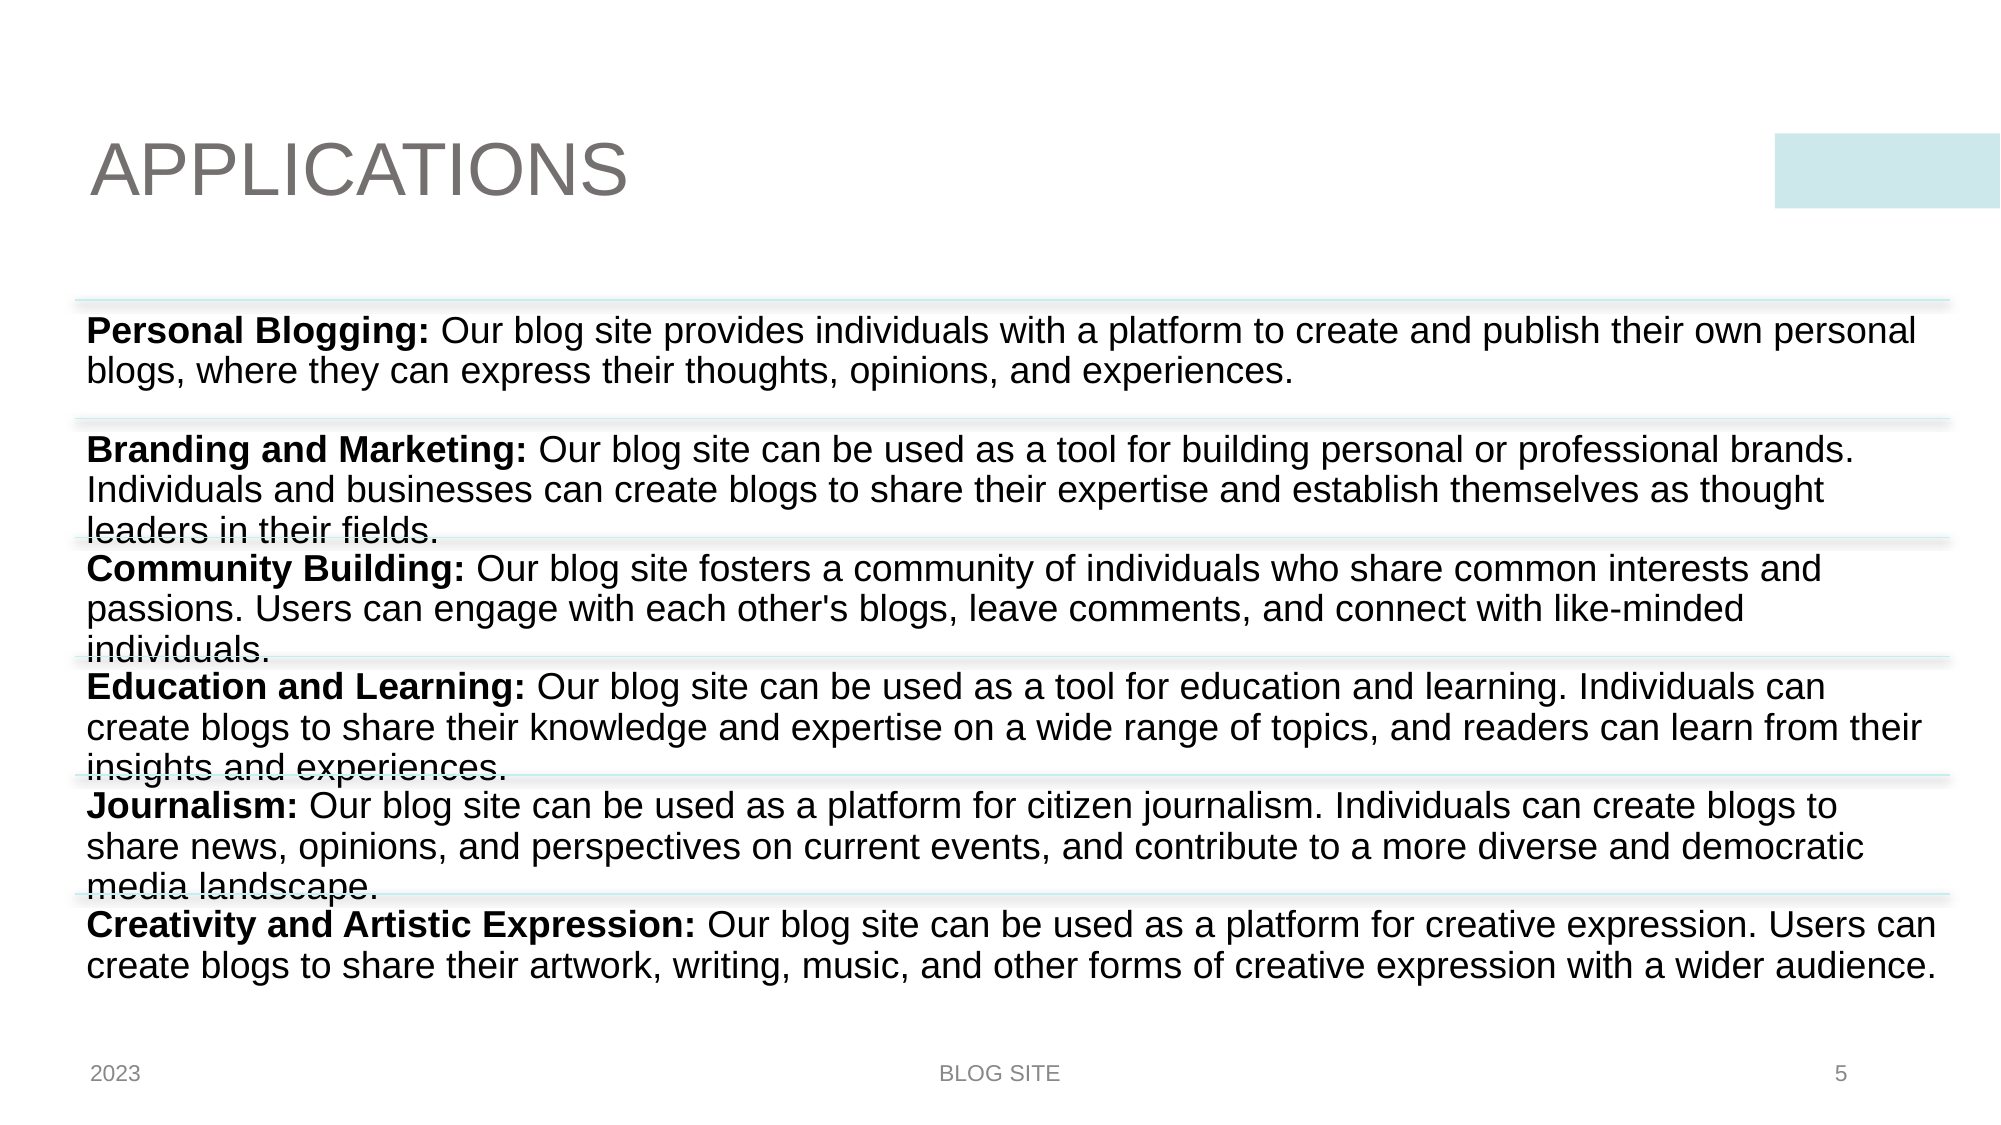

# APPLICATIONS

Personal Blogging: Our blog site provides individuals with a platform to create and publish their own personal blogs, where they can express their thoughts, opinions, and experiences.

Branding and Marketing: Our blog site can be used as a tool for building personal or professional brands. Individuals and businesses can create blogs to share their expertise and establish themselves as thought leaders in their fields.

Community Building: Our blog site fosters a community of individuals who share common interests and passions. Users can engage with each other's blogs, leave comments, and connect with like-minded individuals.

Education and Learning: Our blog site can be used as a tool for education and learning. Individuals can create blogs to share their knowledge and expertise on a wide range of topics, and readers can learn from their insights and experiences.

Journalism: Our blog site can be used as a platform for citizen journalism. Individuals can create blogs to share news, opinions, and perspectives on current events, and contribute to a more diverse and democratic media landscape.

Creativity and Artistic Expression: Our blog site can be used as a platform for creative expression. Users can create blogs to share their artwork, writing, music, and other forms of creative expression with a wider audience.
2023
BLOG SITE
5